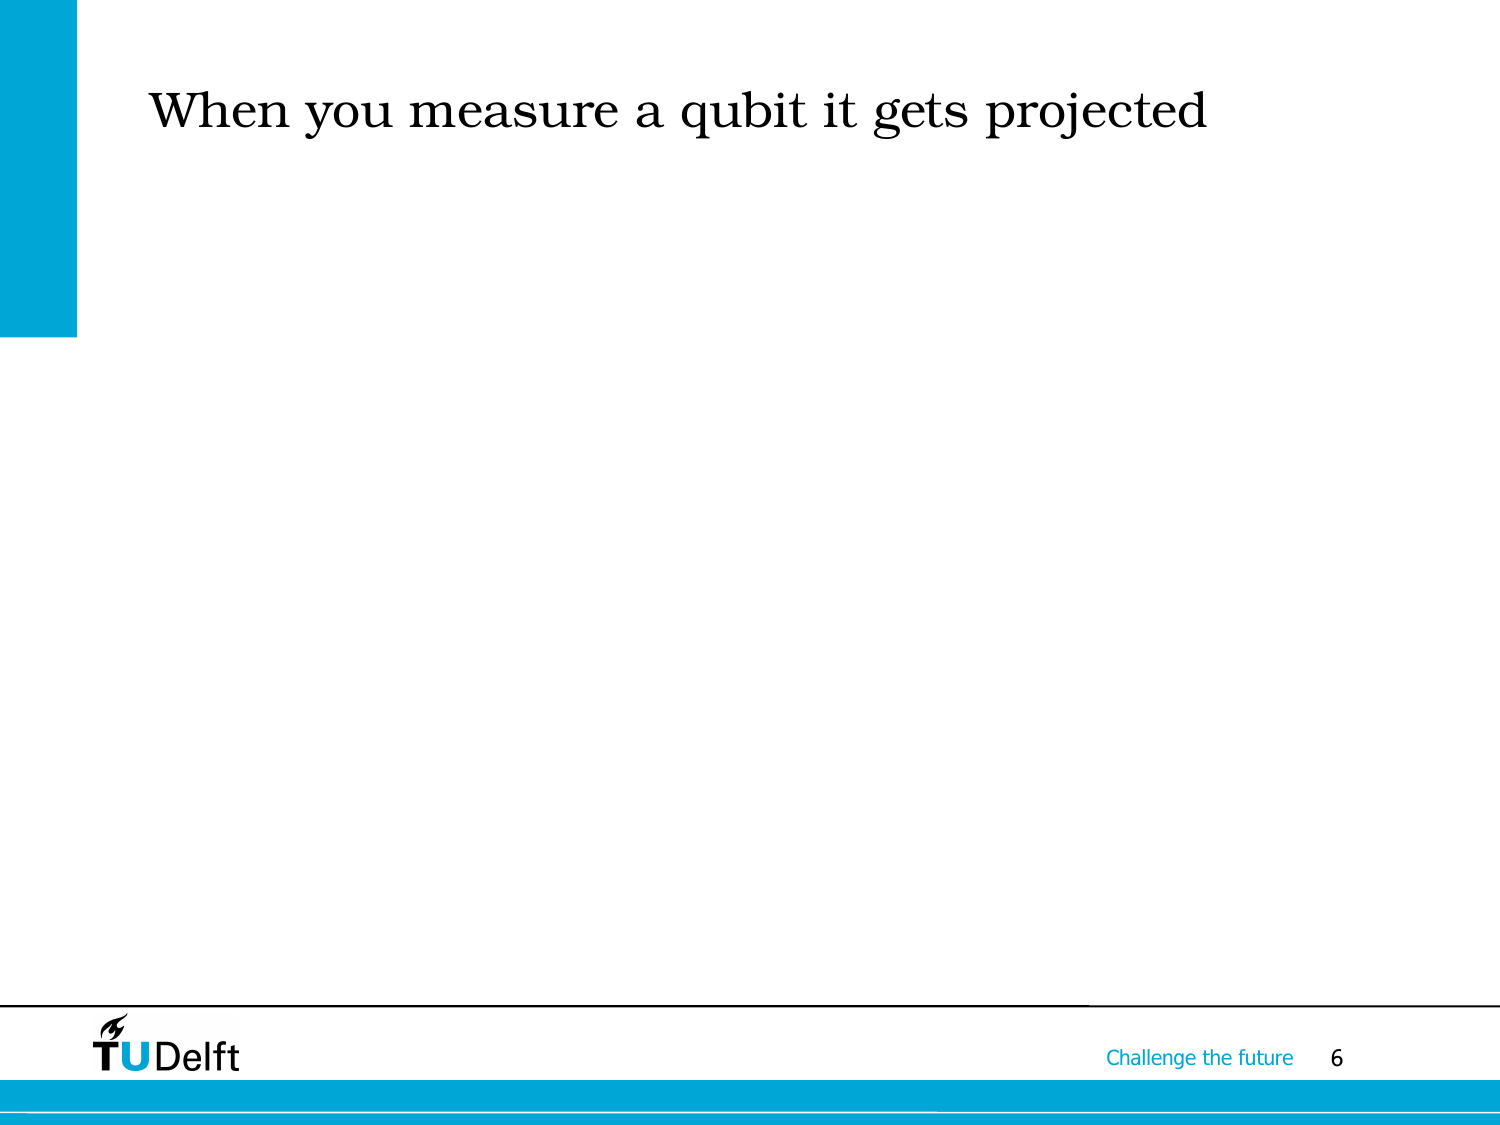

# When you measure a qubit it gets projected